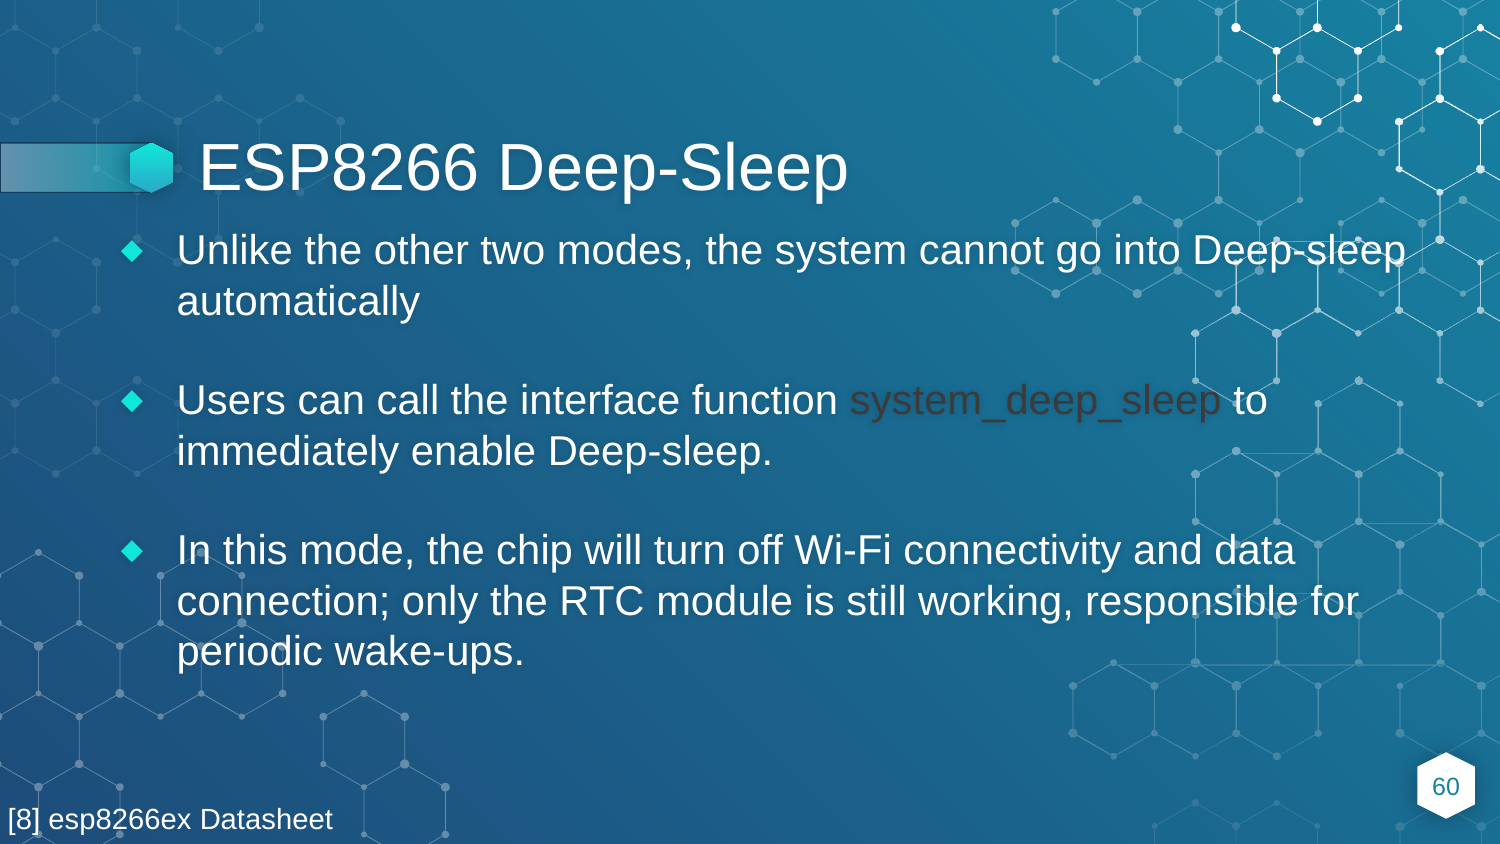

# ESP8266 Deep-Sleep
Unlike the other two modes, the system cannot go into Deep-sleep automatically

Users can call the interface function system_deep_sleep to immediately enable Deep-sleep.

In this mode, the chip will turn off Wi-Fi connectivity and data connection; only the RTC module is still working, responsible for periodic wake-ups.
60
[8] esp8266ex Datasheet